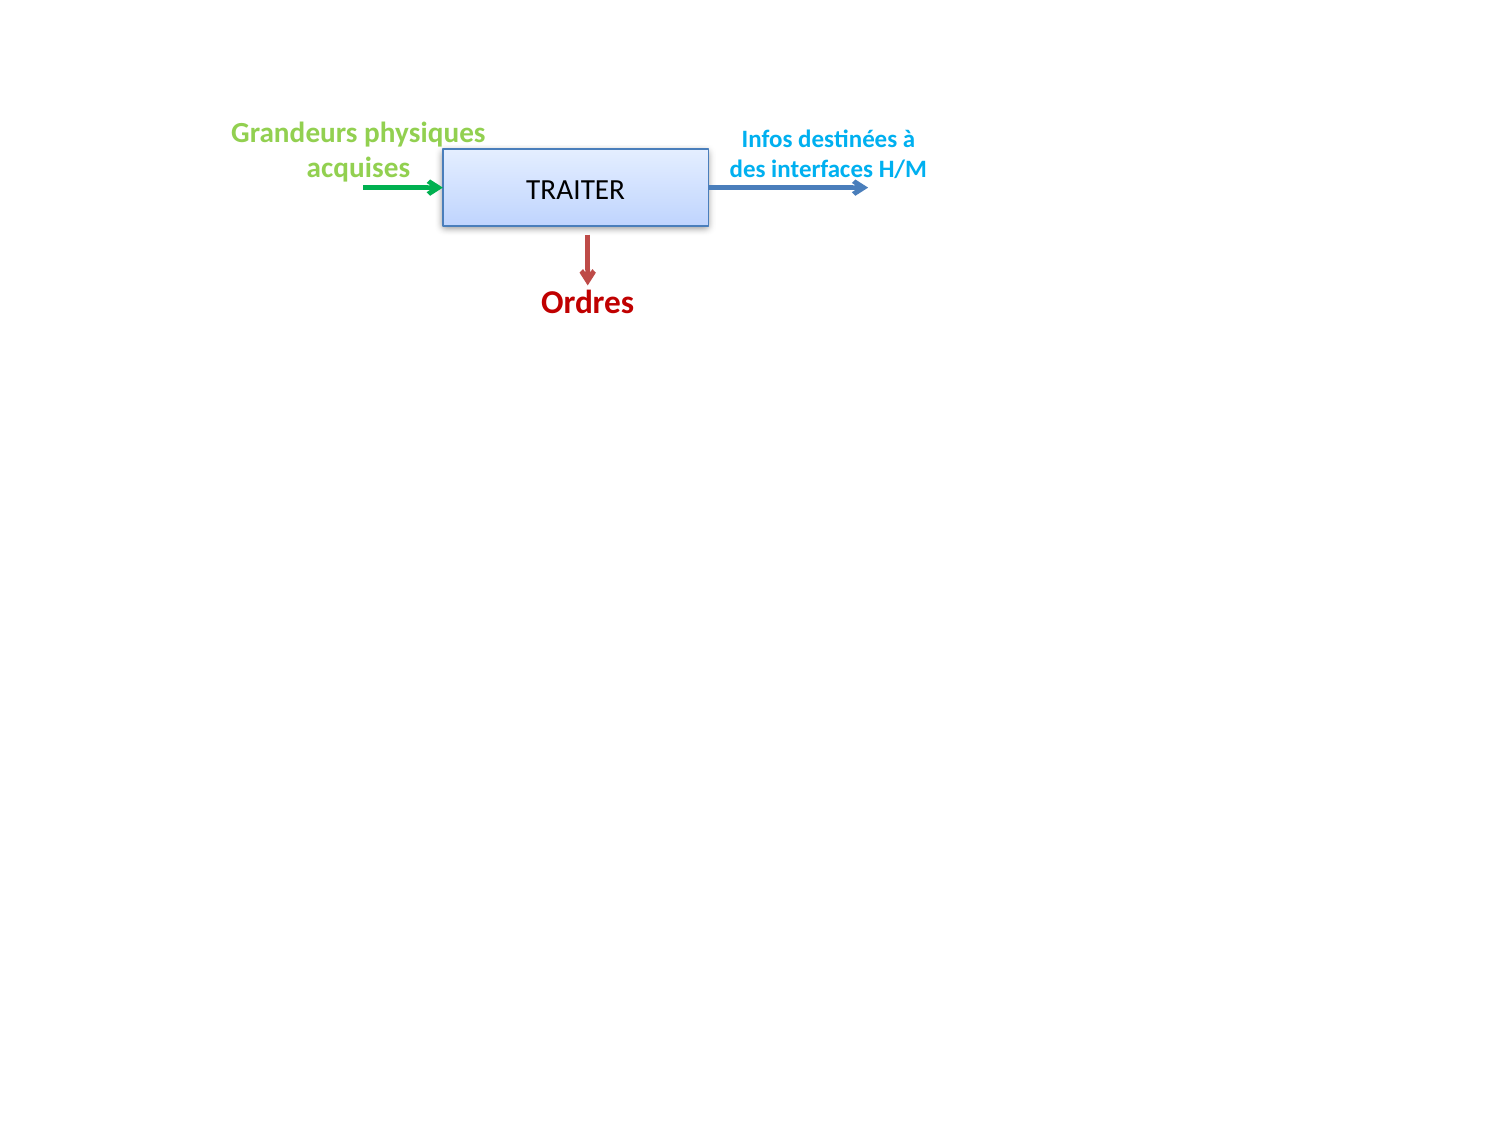

Infos destinées à des interfaces H/M
Grandeurs physiques
acquises
TRAITER
Ordres